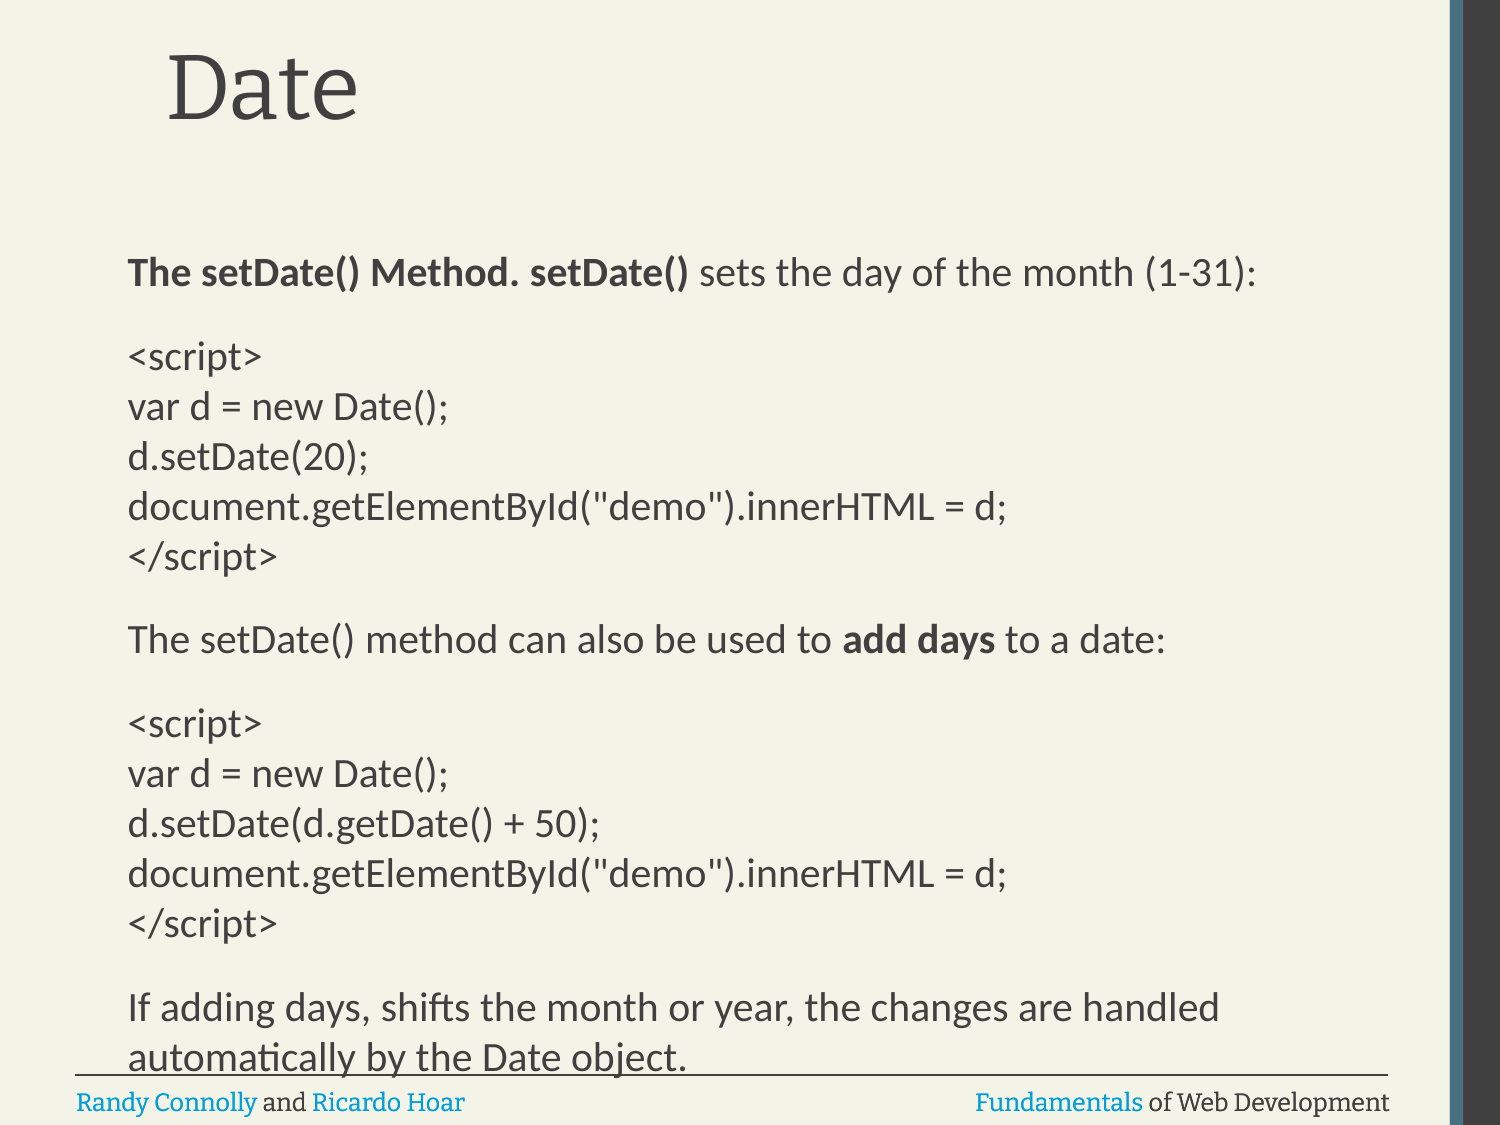

# Date

The setDate() Method. setDate() sets the day of the month (1-31):
<script>
var d = new Date();
d.setDate(20);
document.getElementById("demo").innerHTML = d;
</script>
The setDate() method can also be used to add days to a date:
<script>
var d = new Date();
d.setDate(d.getDate() + 50);
document.getElementById("demo").innerHTML = d;
</script>
If adding days, shifts the month or year, the changes are handled automatically by the Date object.